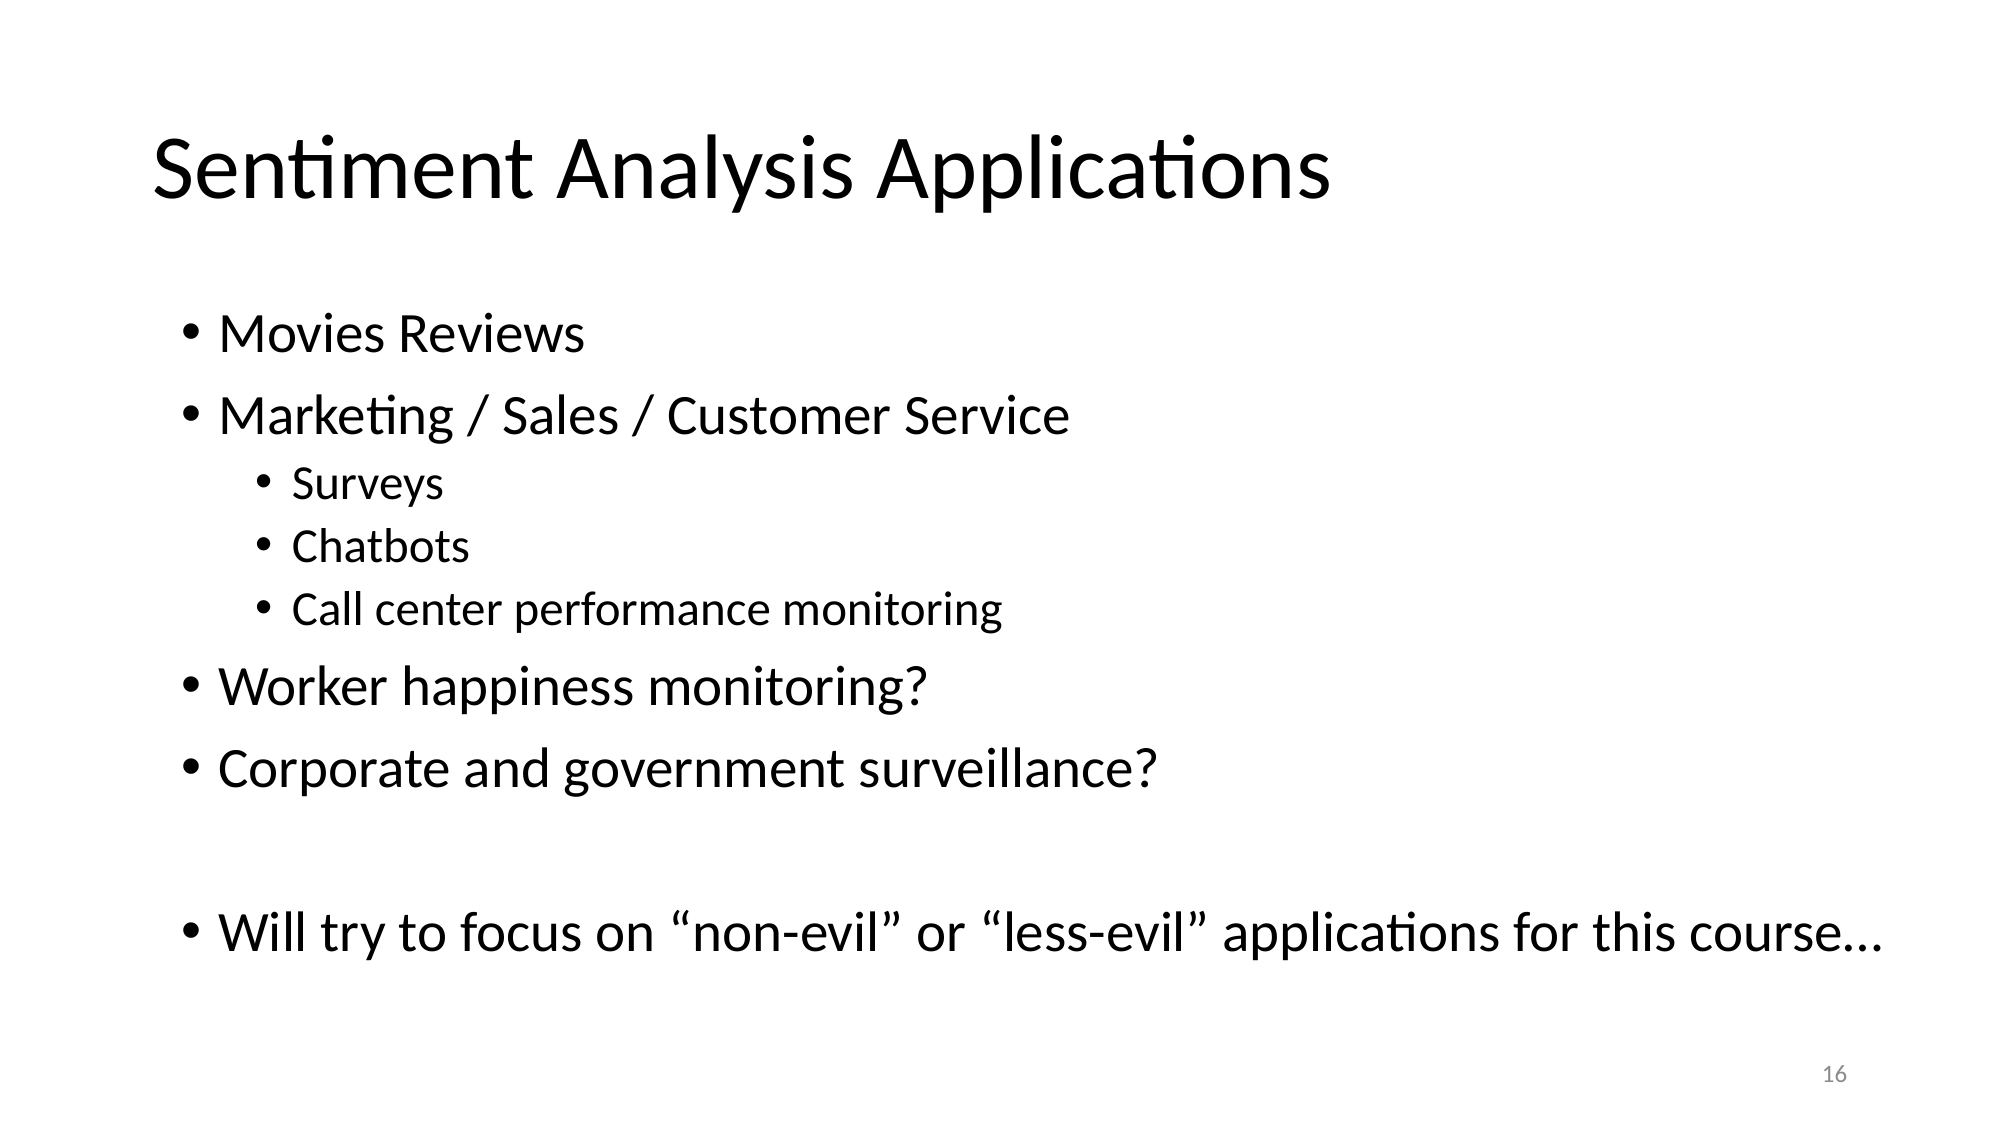

# Sentiment Analysis Applications
Movies Reviews
Marketing / Sales / Customer Service
Surveys
Chatbots
Call center performance monitoring
Worker happiness monitoring?
Corporate and government surveillance?

Will try to focus on “non-evil” or “less-evil” applications for this course…

16